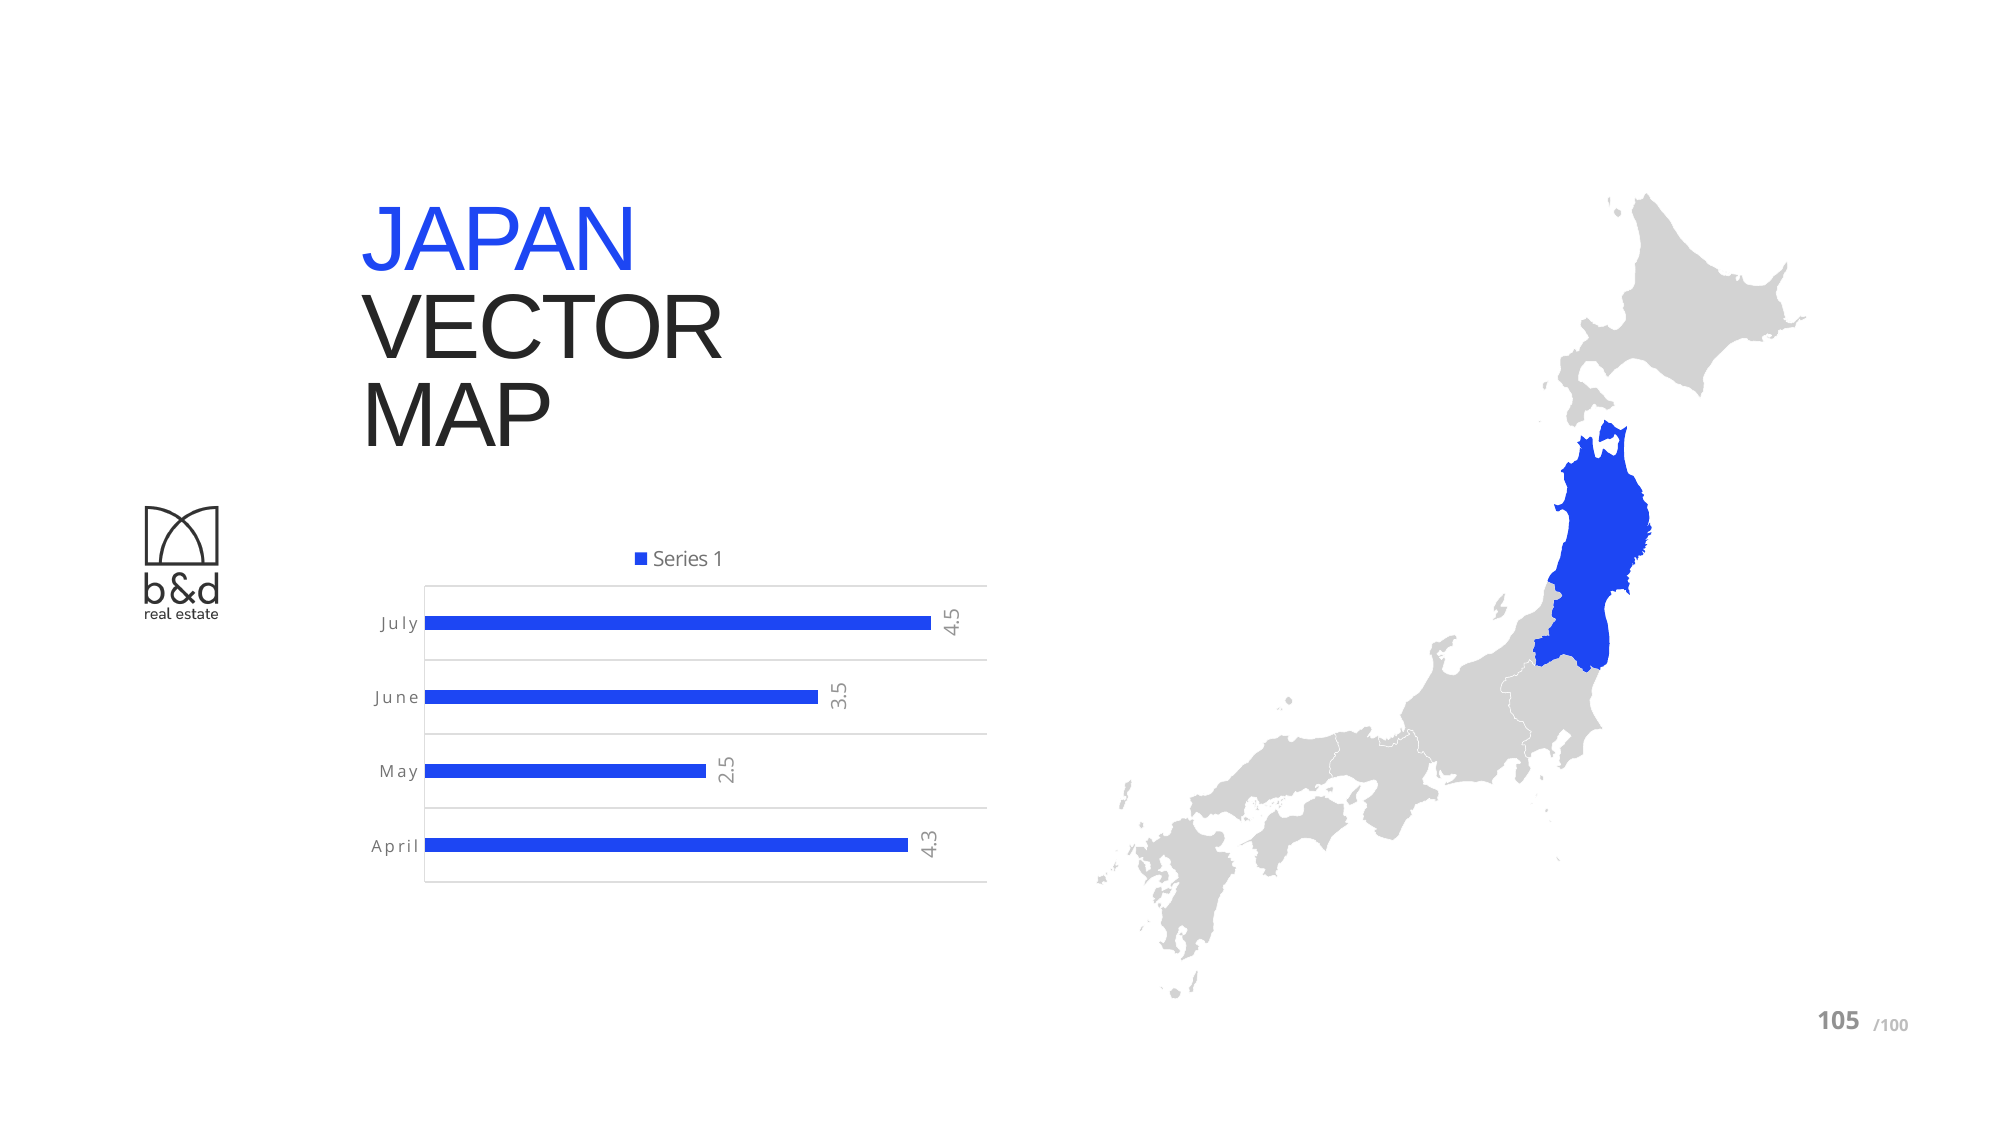

# JAPAN VECTOR MAP

### Chart

| Category | Series 1 |
|---|---|
| April | 4.3 |
| May | 2.5 |
| June | 3.5 |
| July | 4.5 |
105